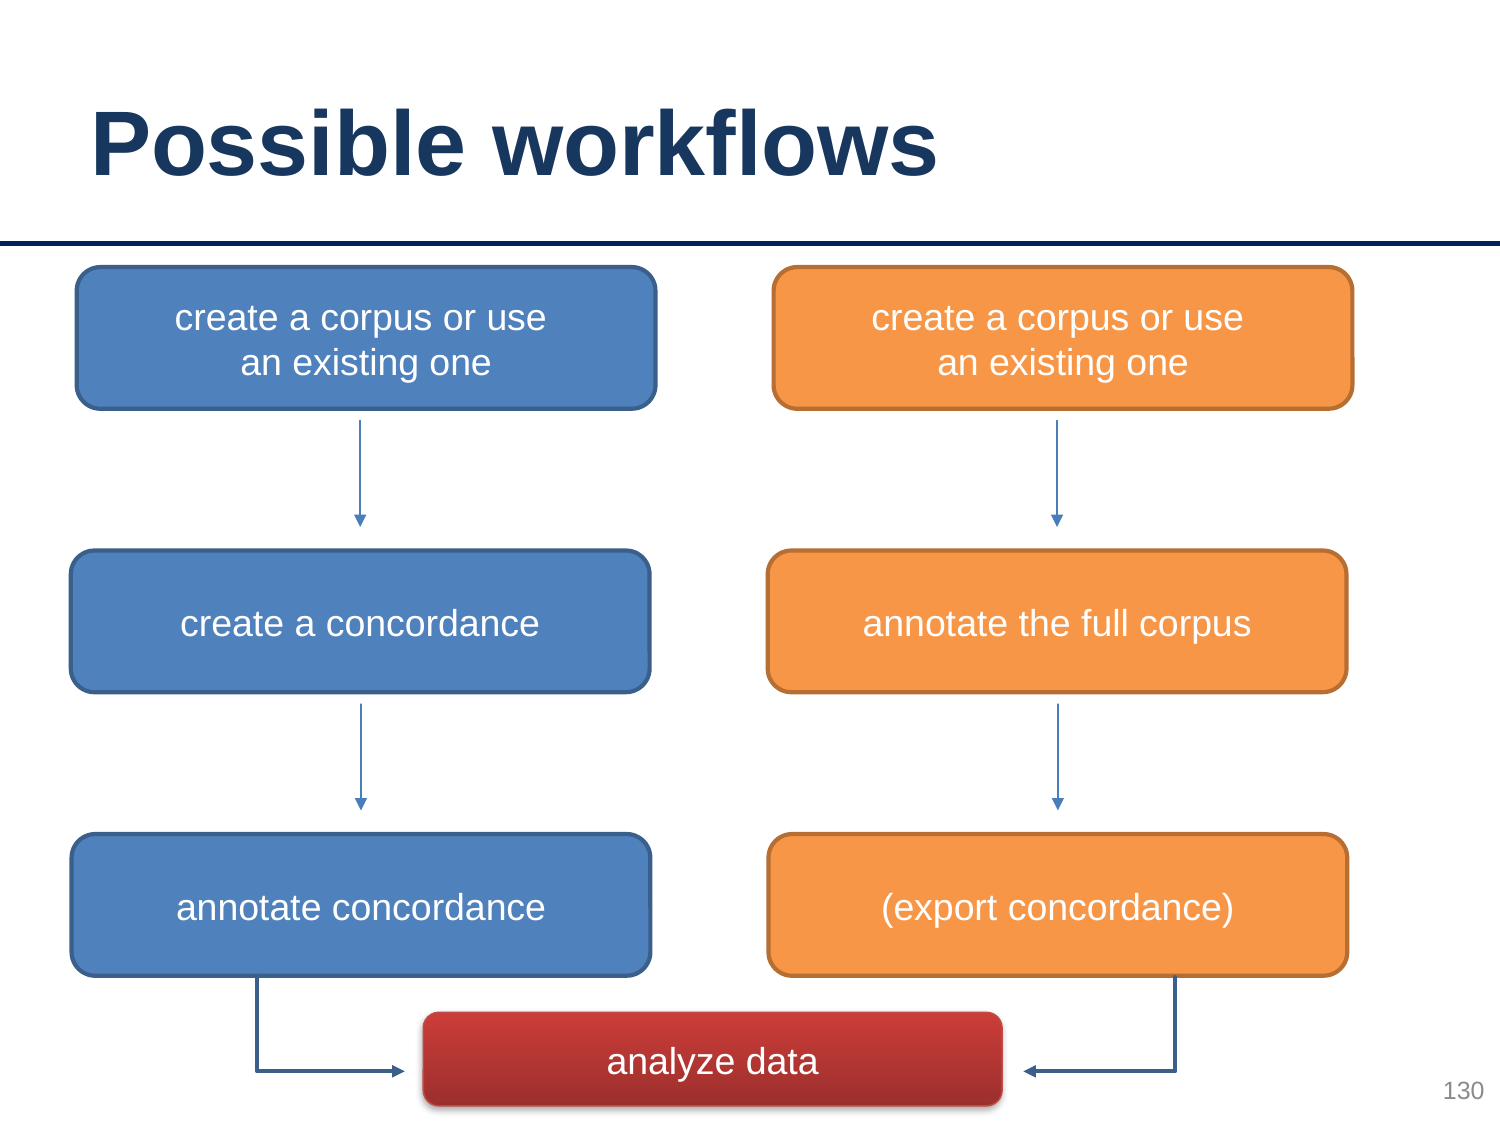

# Possible workflows
create a corpus or use
an existing one
create a corpus or use
an existing one
create a concordance
annotate the full corpus
annotate concordance
(export concordance)

analyze data
130